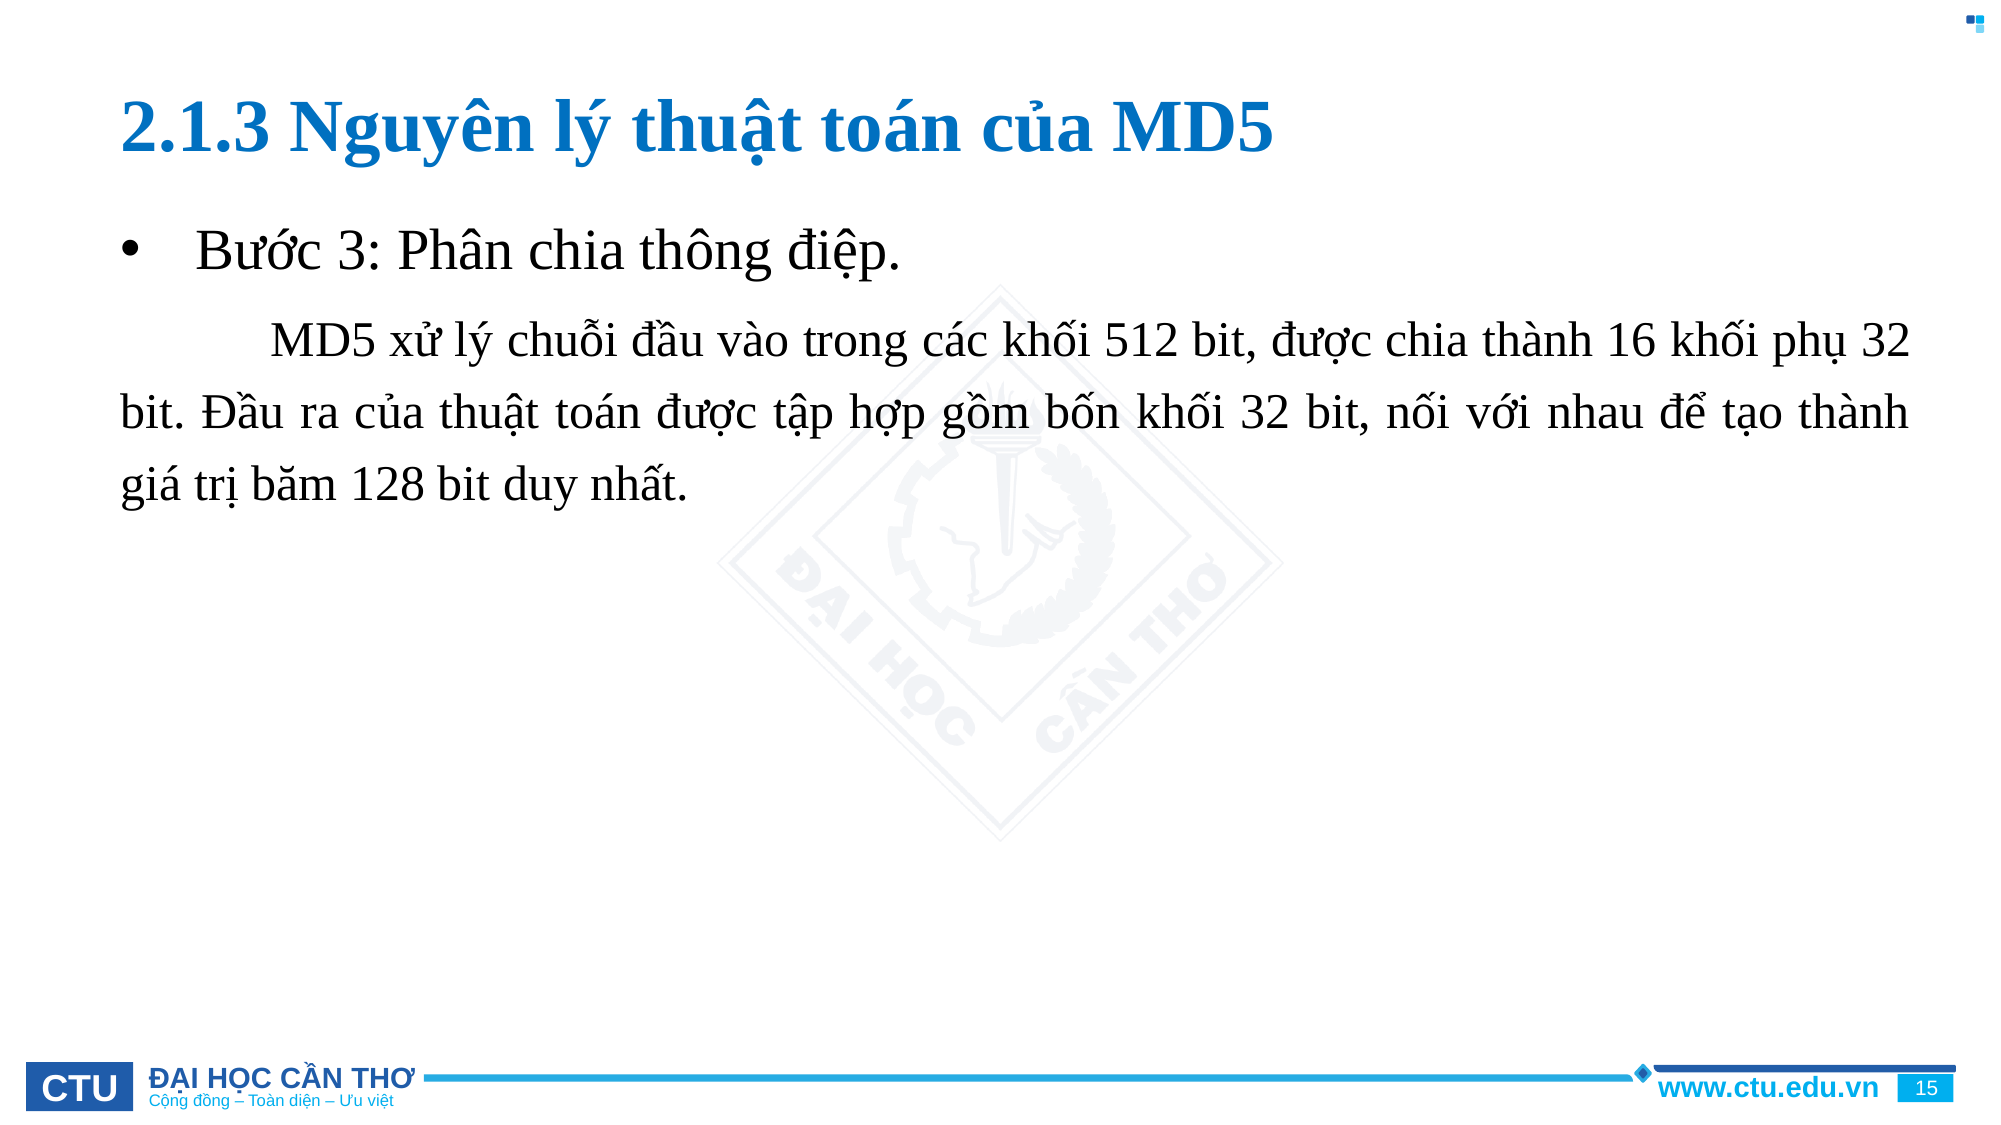

# 2.1.3 Nguyên lý thuật toán của MD5
Bước 3: Phân chia thông điệp.
	MD5 xử lý chuỗi đầu vào trong các khối 512 bit, được chia thành 16 khối phụ 32 bit. Đầu ra của thuật toán được tập hợp gồm bốn khối 32 bit, nối với nhau để tạo thành giá trị băm 128 bit duy nhất.